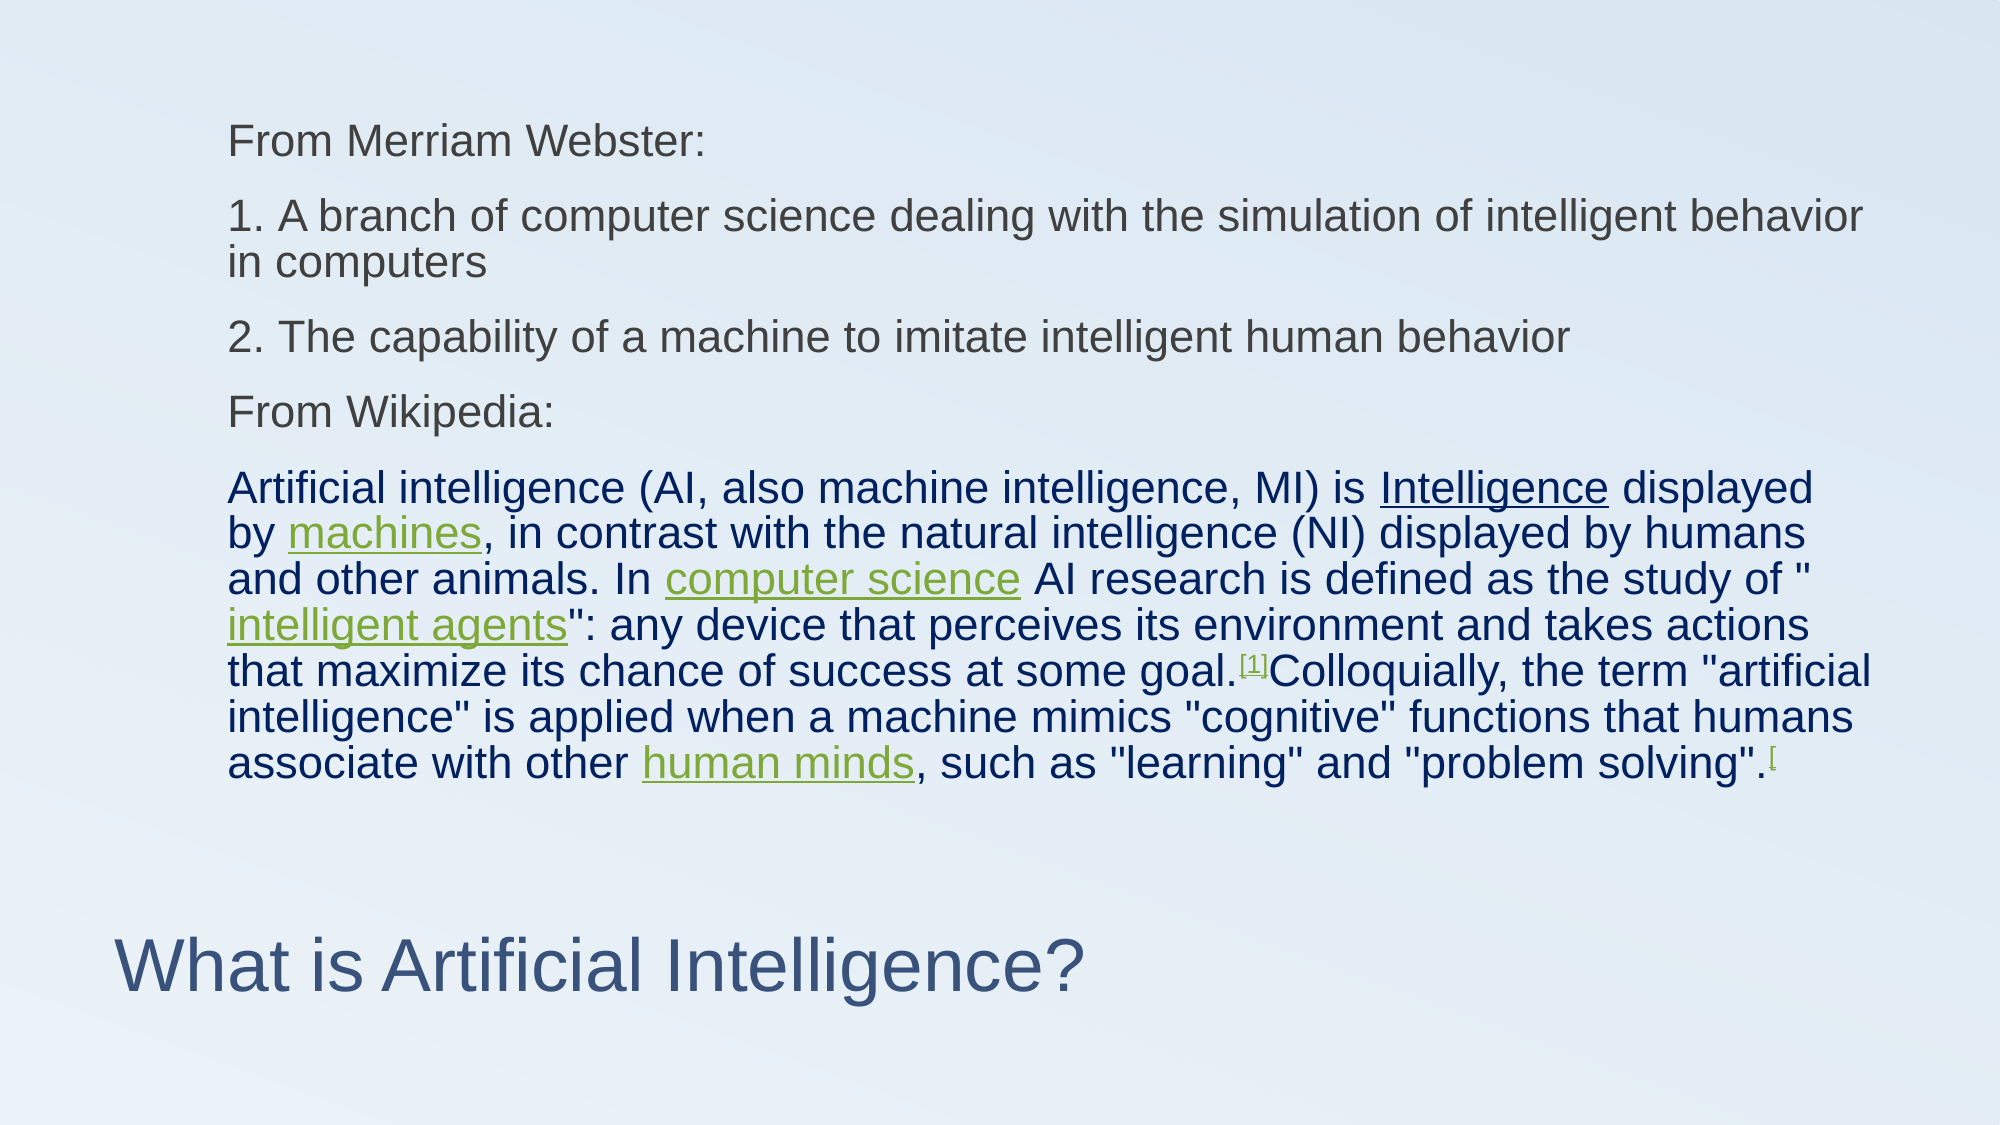

From Merriam Webster:
1. A branch of computer science dealing with the simulation of intelligent behavior in computers
2. The capability of a machine to imitate intelligent human behavior
From Wikipedia:
Artificial intelligence (AI, also machine intelligence, MI) is Intelligence displayed by machines, in contrast with the natural intelligence (NI) displayed by humans and other animals. In computer science AI research is defined as the study of "intelligent agents": any device that perceives its environment and takes actions that maximize its chance of success at some goal.[1]Colloquially, the term "artificial intelligence" is applied when a machine mimics "cognitive" functions that humans associate with other human minds, such as "learning" and "problem solving".[

# What is Artificial Intelligence?